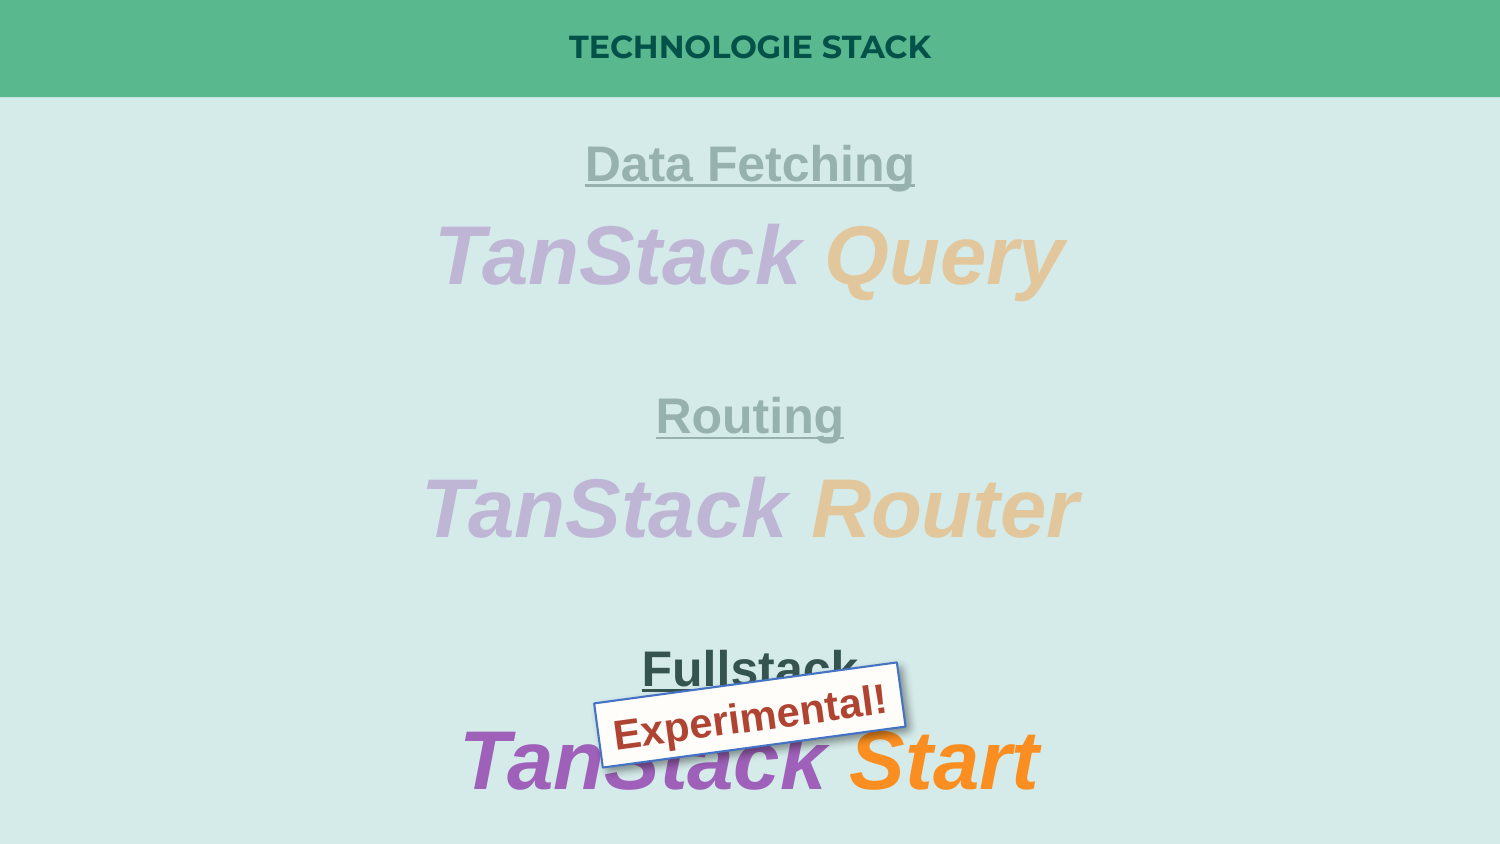

# Technologie Stack
Data Fetching
TanStack Query

Routing
TanStack Router
Fullstack
TanStack Start
Experimental!